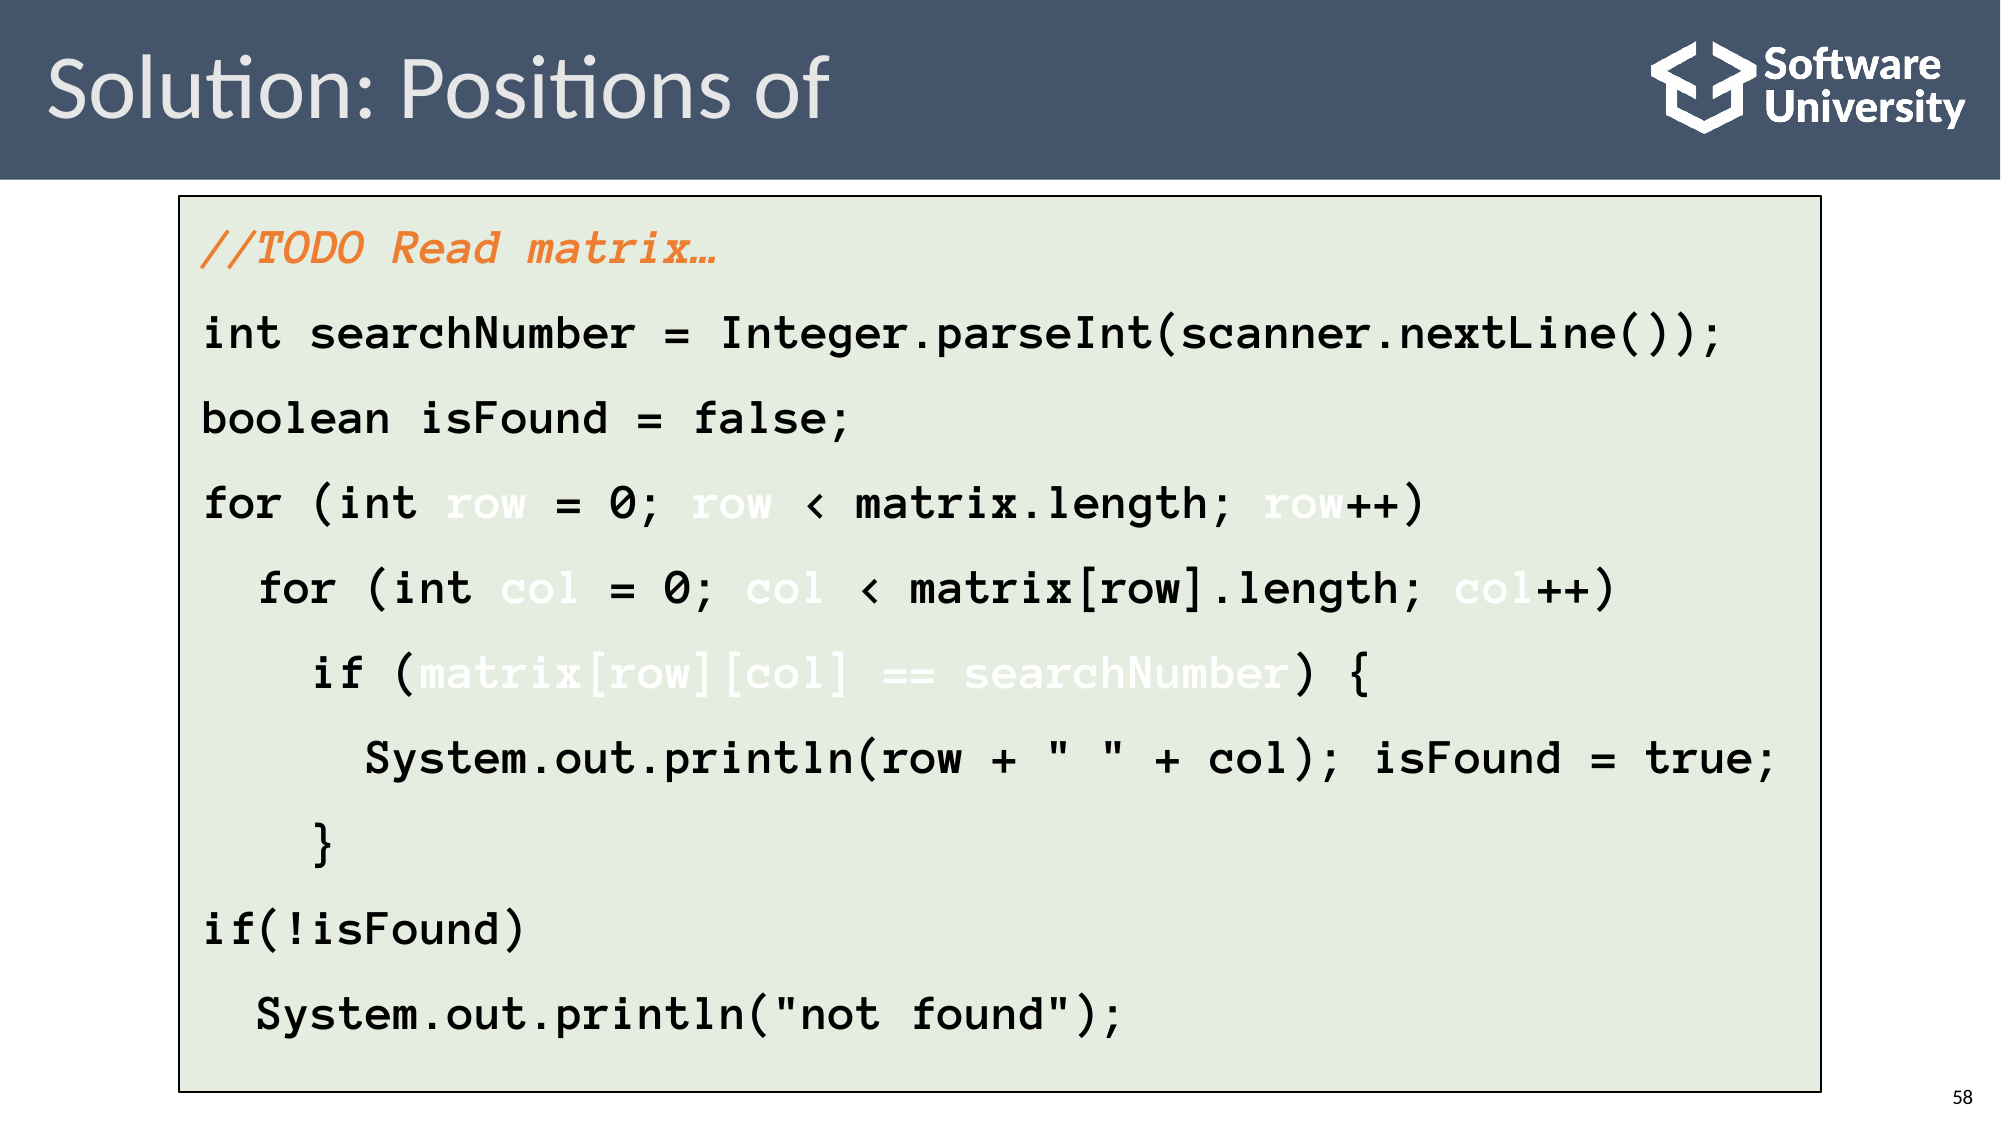

# Solution: Positions of
//TODO Read matrix…
int searchNumber = Integer.parseInt(scanner.nextLine());
boolean isFound = false;
for (int row = 0; row < matrix.length; row++)
  for (int col = 0; col < matrix[row].length; col++)
    if (matrix[row][col] == searchNumber) {
      System.out.println(row + " " + col); isFound = true;
    }
if(!isFound)
  System.out.println("not found");
58